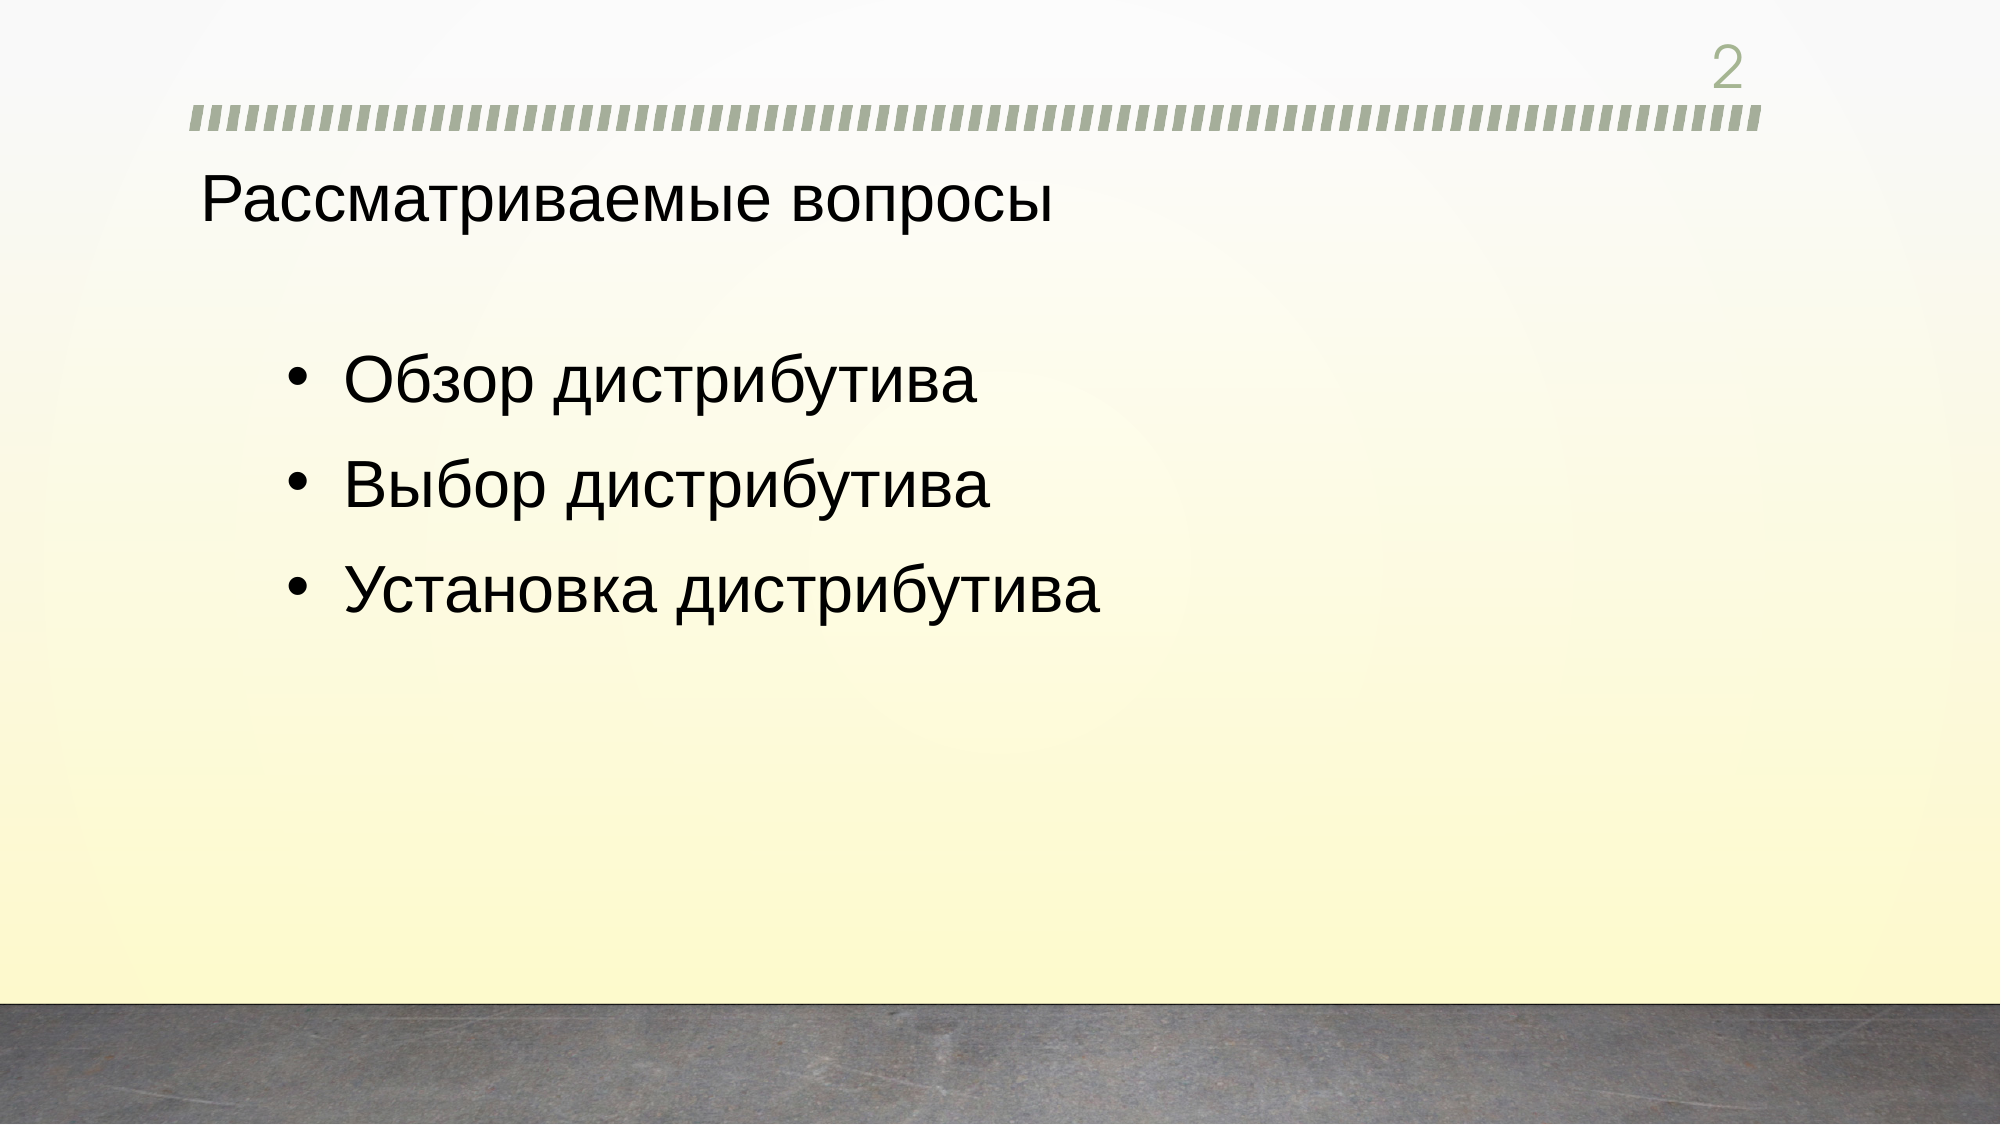

2
# Рассматриваемые вопросы
Обзор дистрибутива
Выбор дистрибутива
Установка дистрибутива